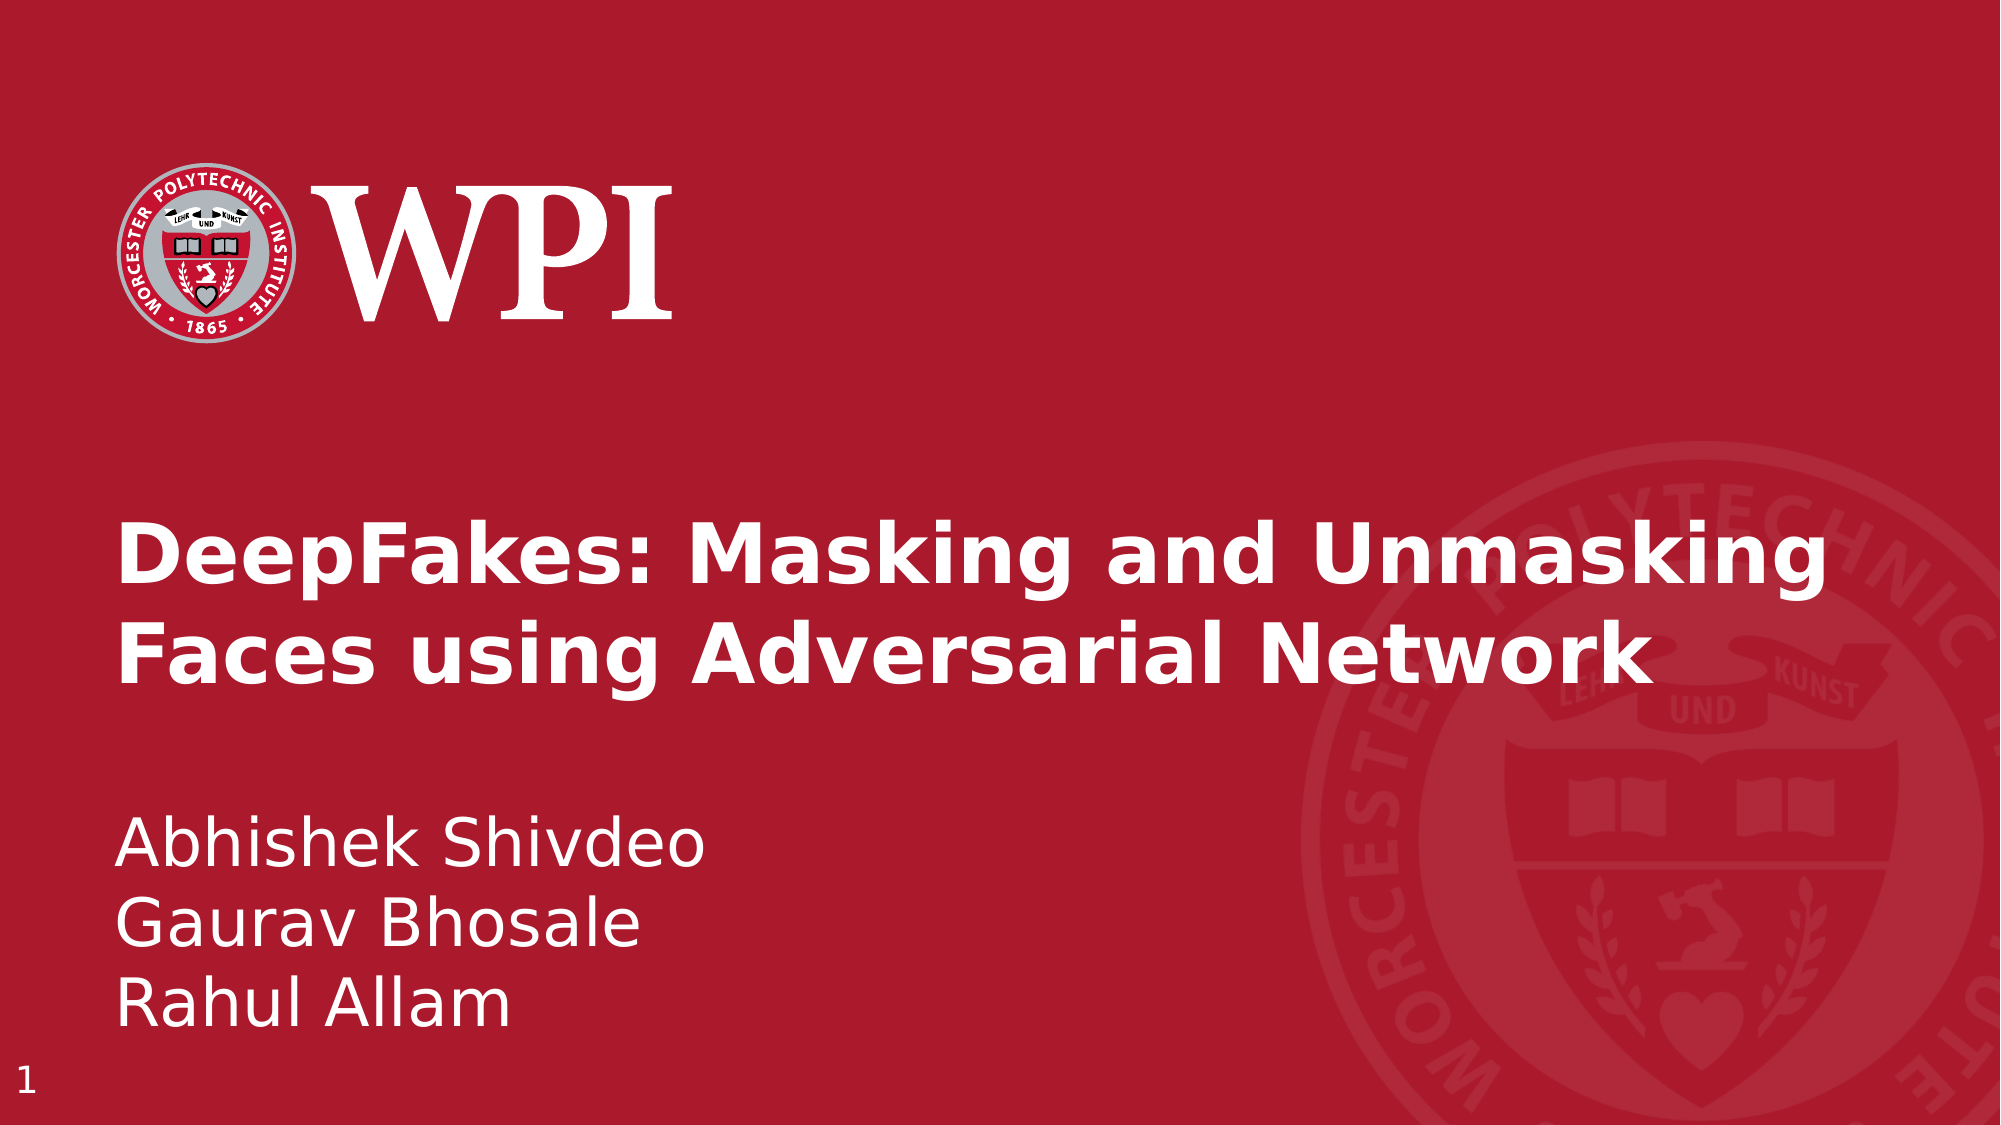

# DeepFakes: Masking and Unmasking Faces using Adversarial Network Abhishek Shivdeo Gaurav Bhosale Rahul Allam
1